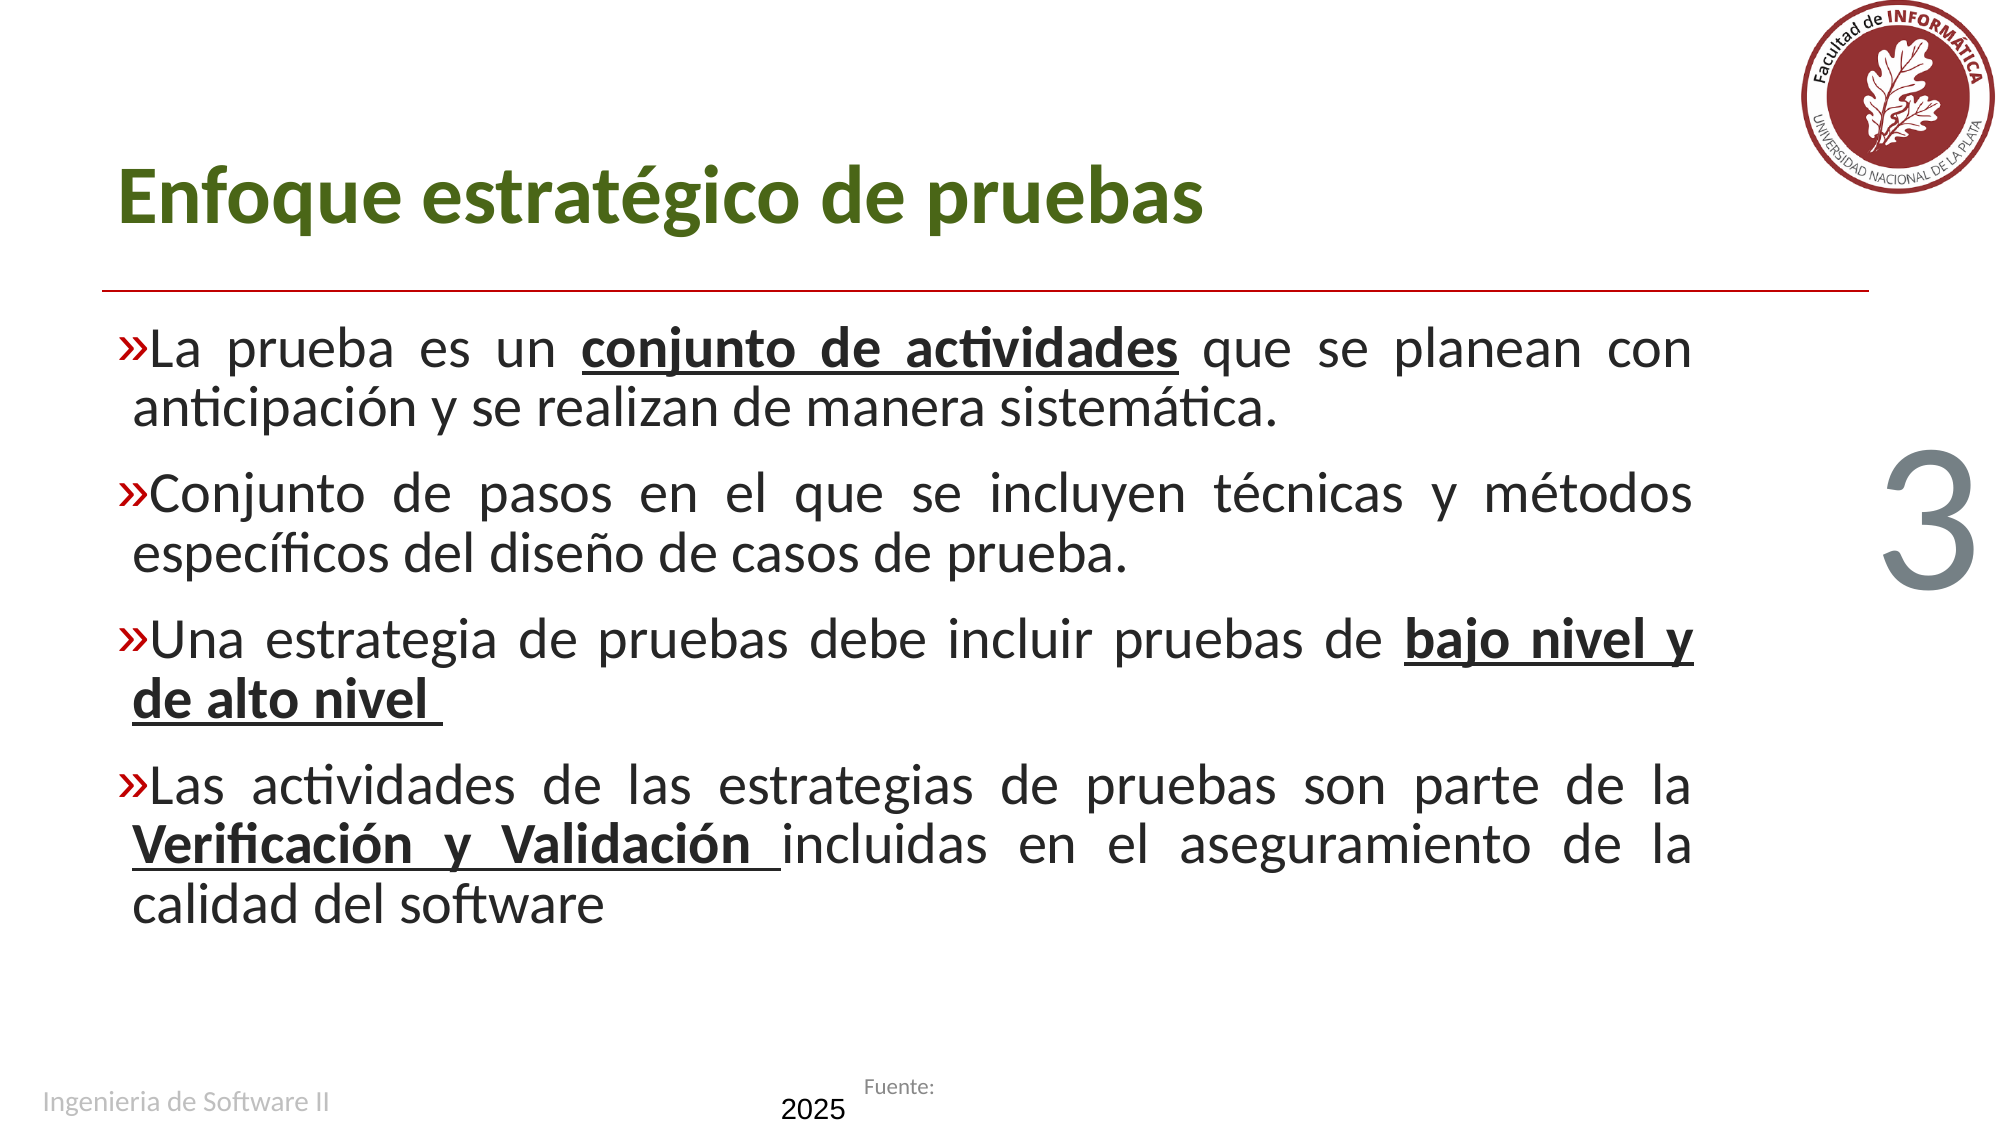

# Enfoque estratégico de pruebas
La prueba es un conjunto de actividades que se planean con anticipación y se realizan de manera sistemática.
Conjunto de pasos en el que se incluyen técnicas y métodos específicos del diseño de casos de prueba.
Una estrategia de pruebas debe incluir pruebas de bajo nivel y de alto nivel
Las actividades de las estrategias de pruebas son parte de la Verificación y Validación incluidas en el aseguramiento de la calidad del software
3

Ingenieria de Software II